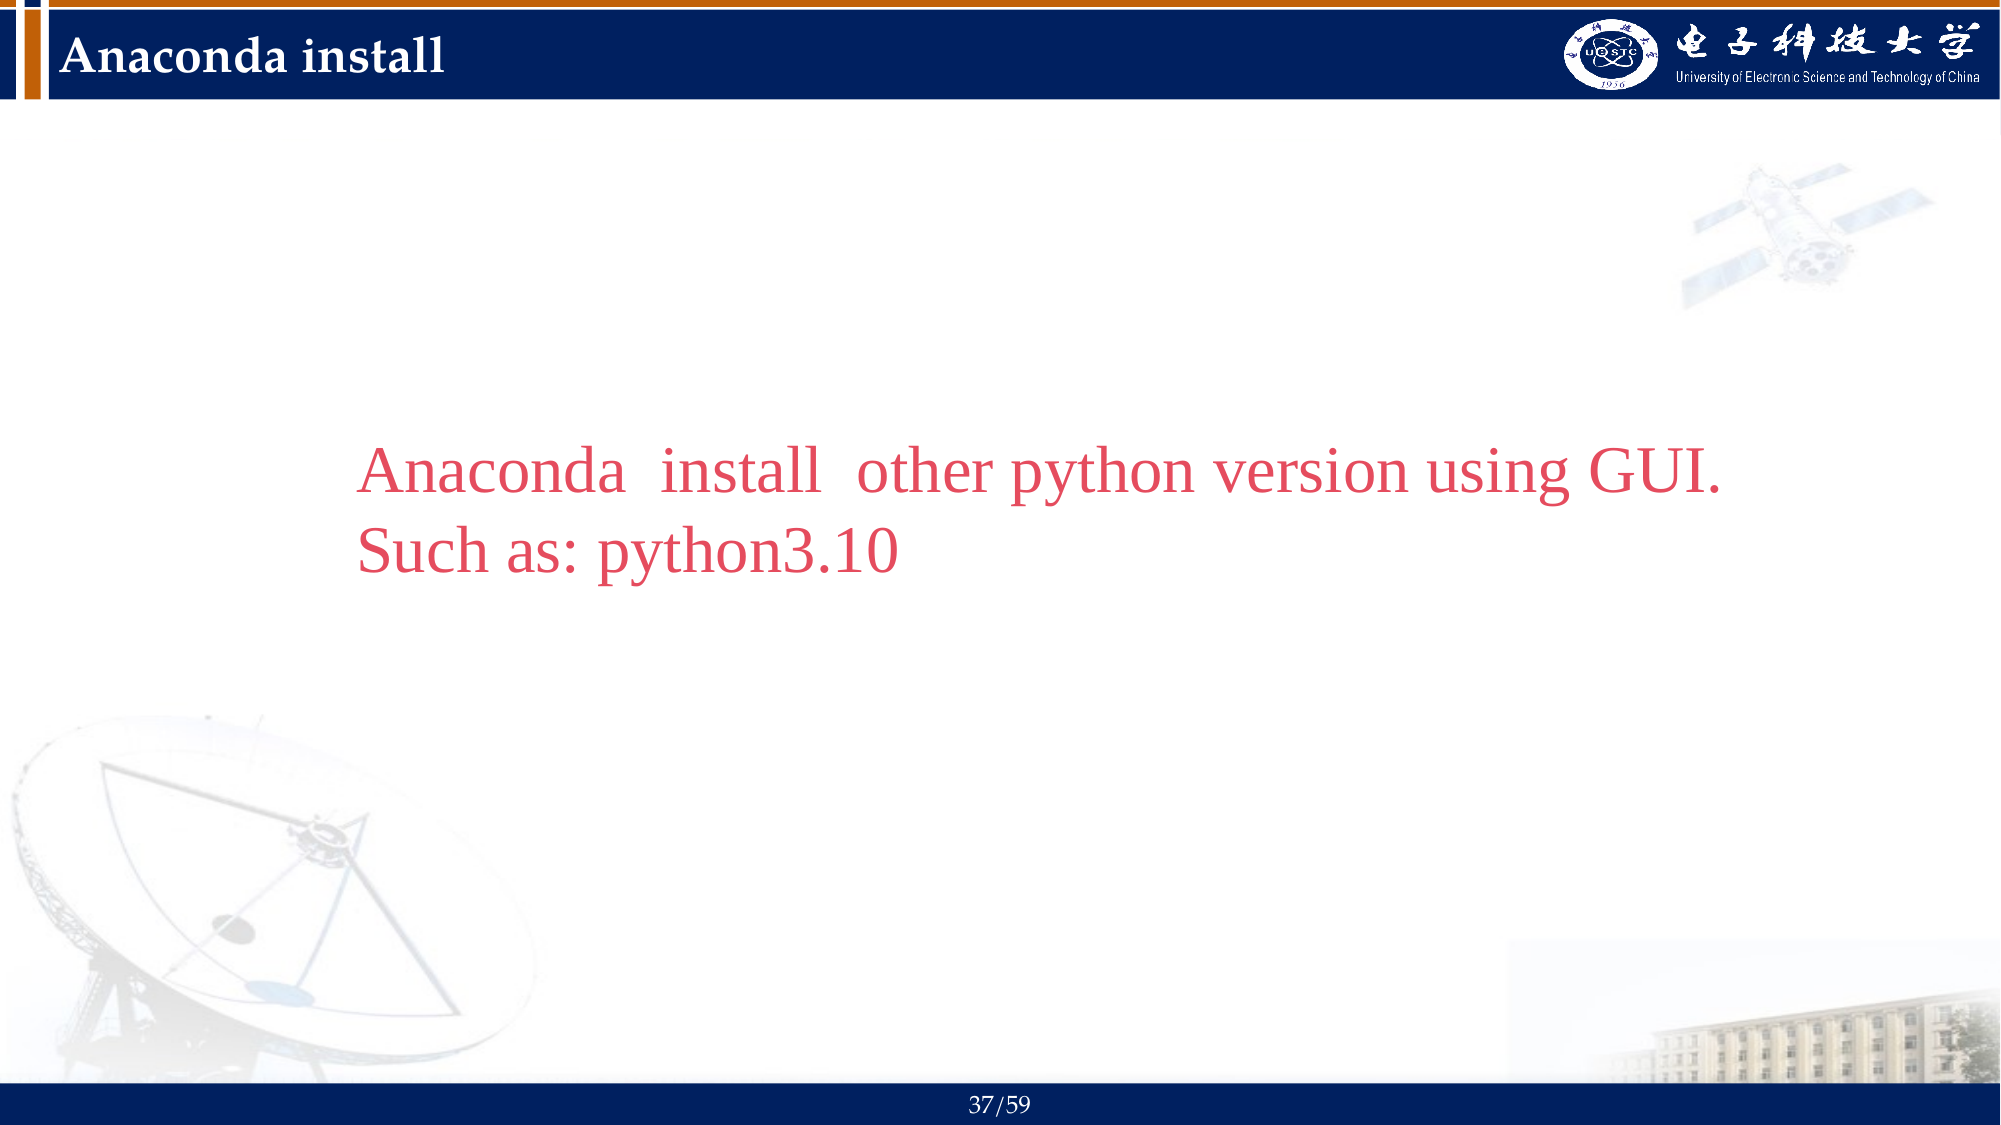

# Anaconda install
Anaconda  install  other python version using GUI. Such as: python3.10